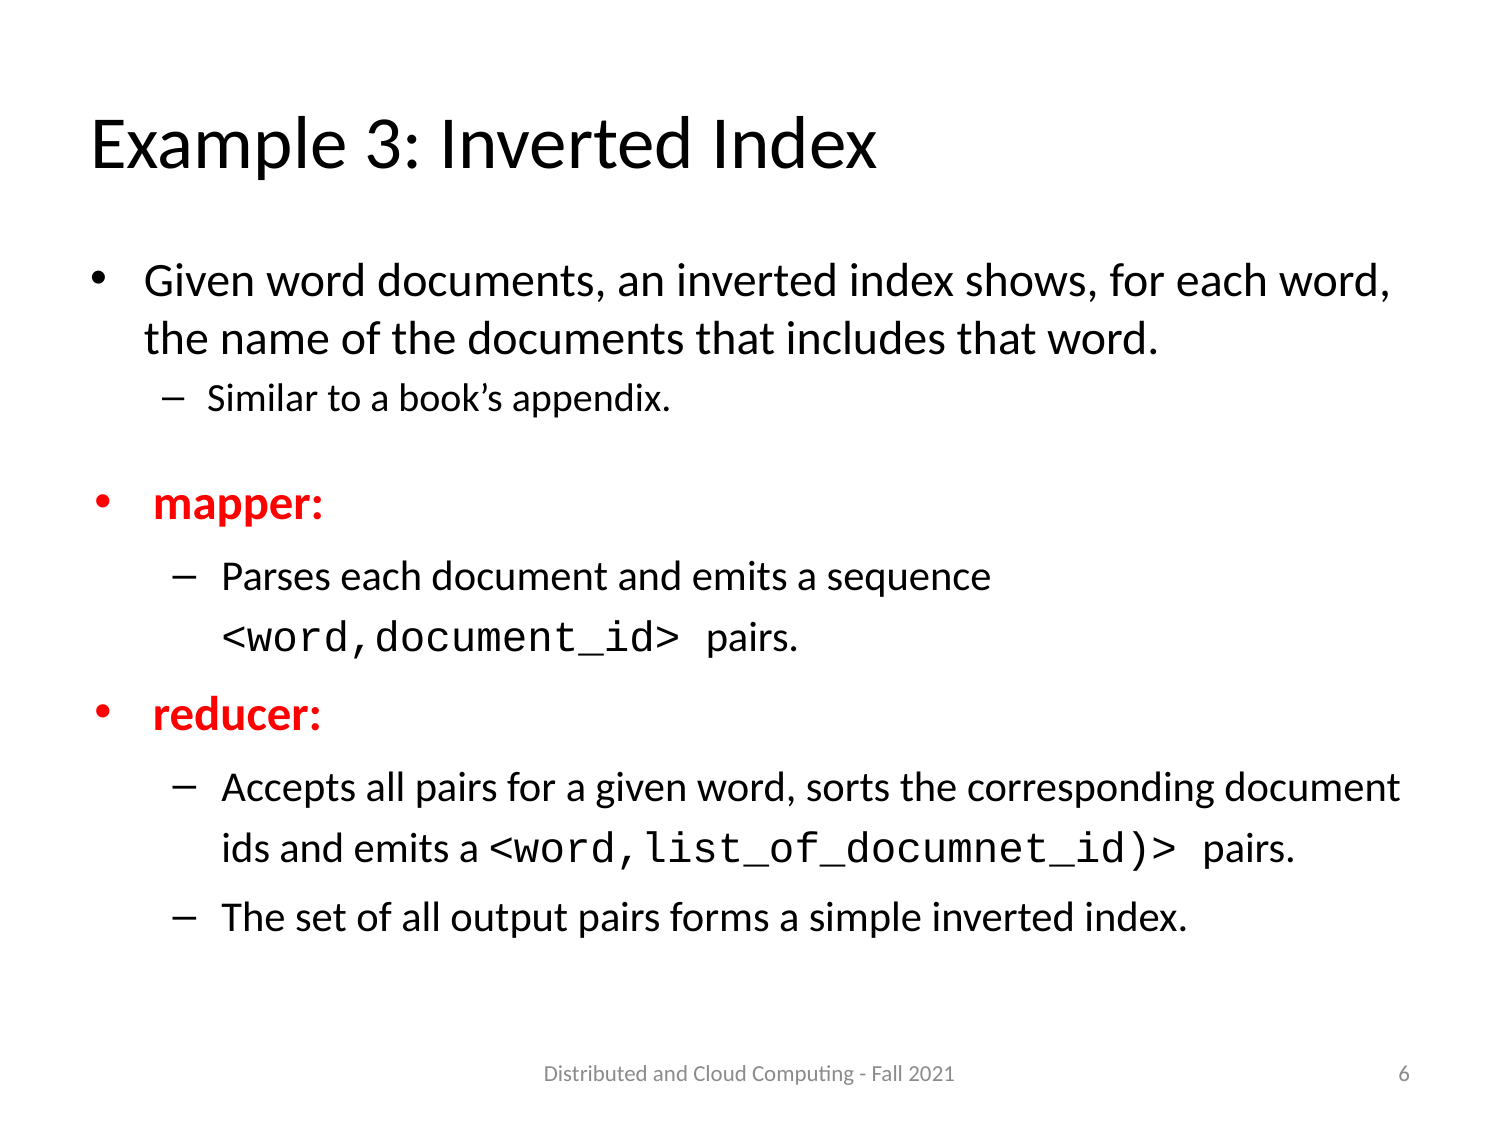

# Example 3: Inverted Index
Given word documents, an inverted index shows, for each word, the name of the documents that includes that word.
Similar to a book’s appendix.
mapper:
Parses each document and emits a sequence <word,document_id> pairs.
reducer:
Accepts all pairs for a given word, sorts the corresponding document ids and emits a <word,list_of_documnet_id)> pairs.
The set of all output pairs forms a simple inverted index.
Distributed and Cloud Computing - Fall 2021
6